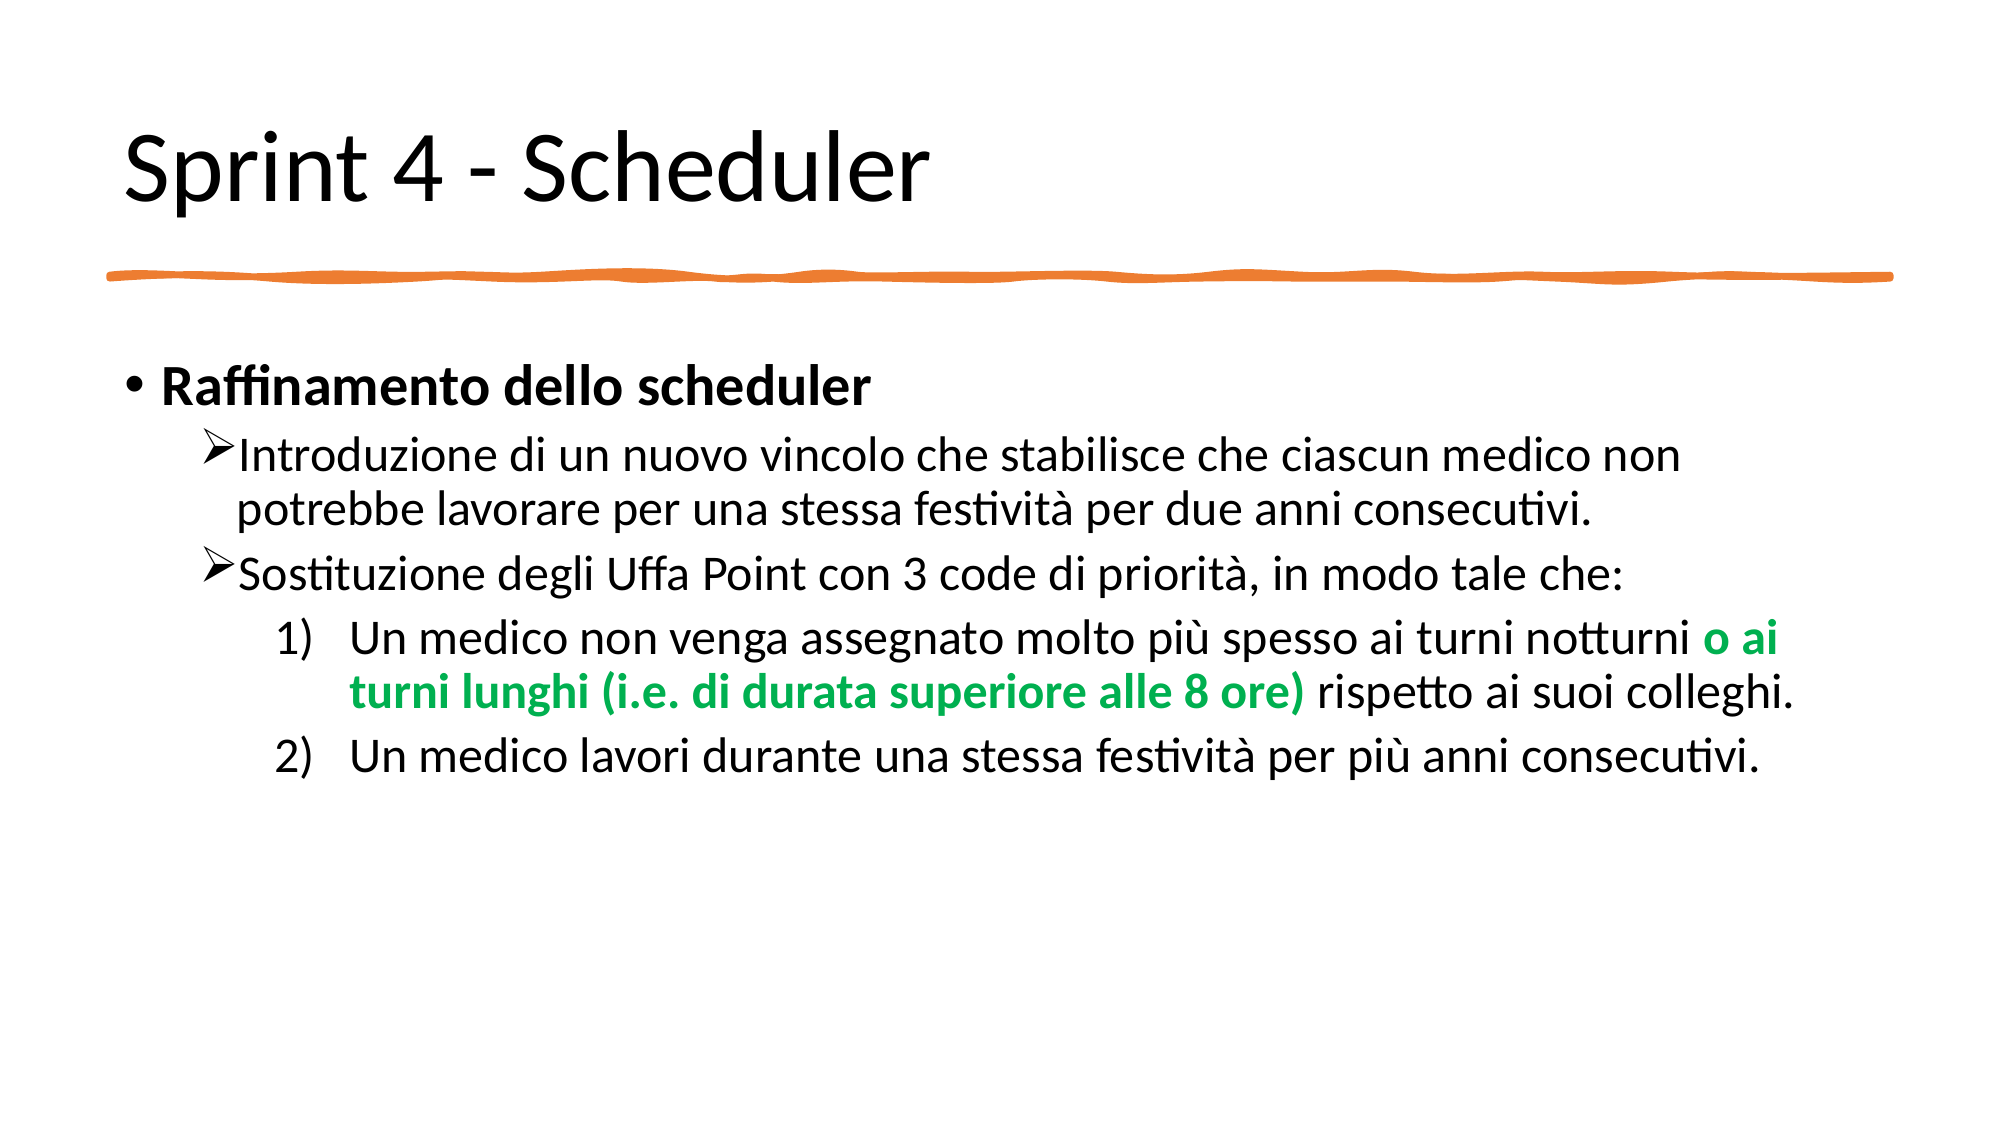

# Sprint 4 - Scheduler

Raffinamento dello scheduler
Introduzione di un nuovo vincolo che stabilisce che ciascun medico non potrebbe lavorare per una stessa festività per due anni consecutivi.
Sostituzione degli Uffa Point con 3 code di priorità, in modo tale che:
Un medico non venga assegnato molto più spesso ai turni notturni o ai turni lunghi (i.e. di durata superiore alle 8 ore) rispetto ai suoi colleghi.
Un medico lavori durante una stessa festività per più anni consecutivi.